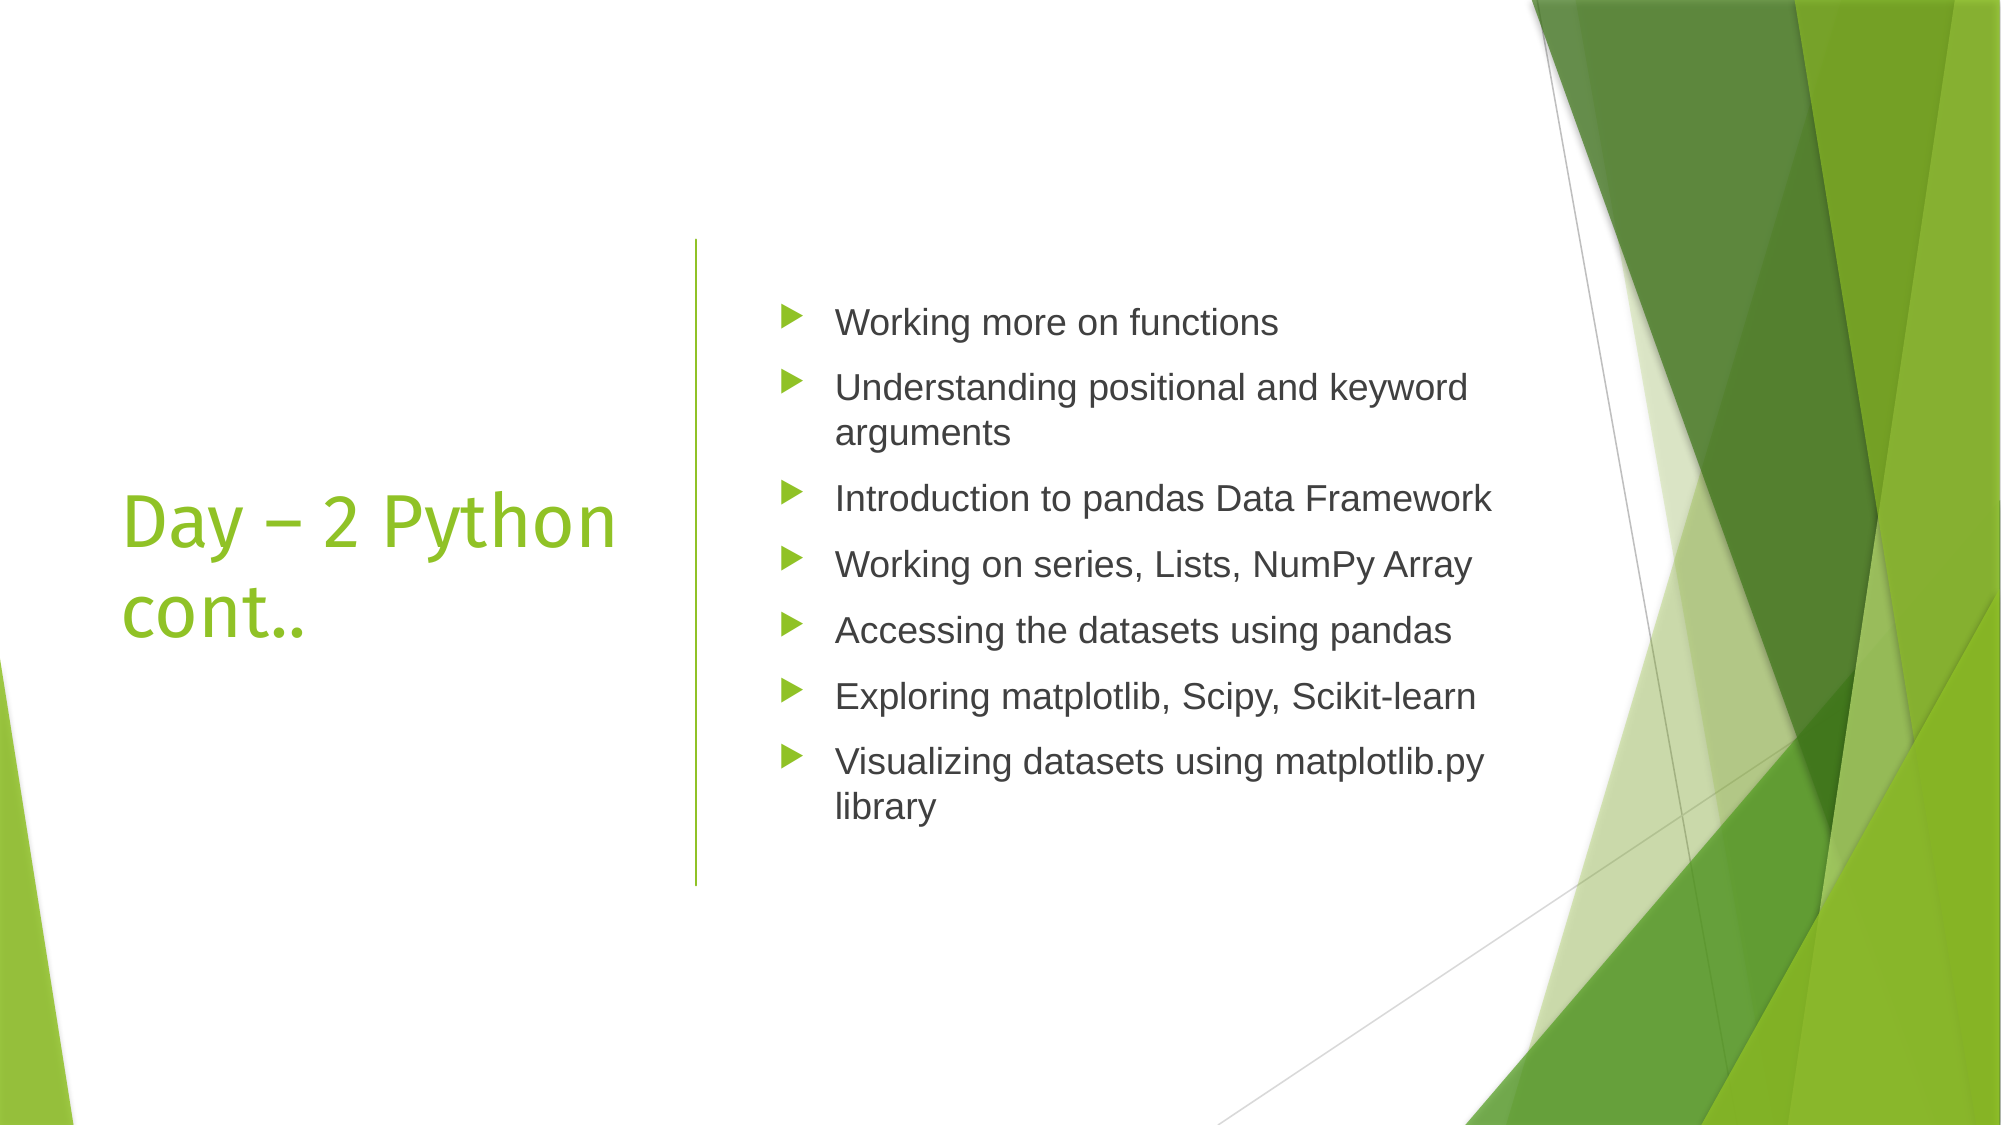

# Day – 2 Python cont..
Working more on functions
Understanding positional and keyword arguments
Introduction to pandas Data Framework
Working on series, Lists, NumPy Array
Accessing the datasets using pandas
Exploring matplotlib, Scipy, Scikit-learn
Visualizing datasets using matplotlib.py library